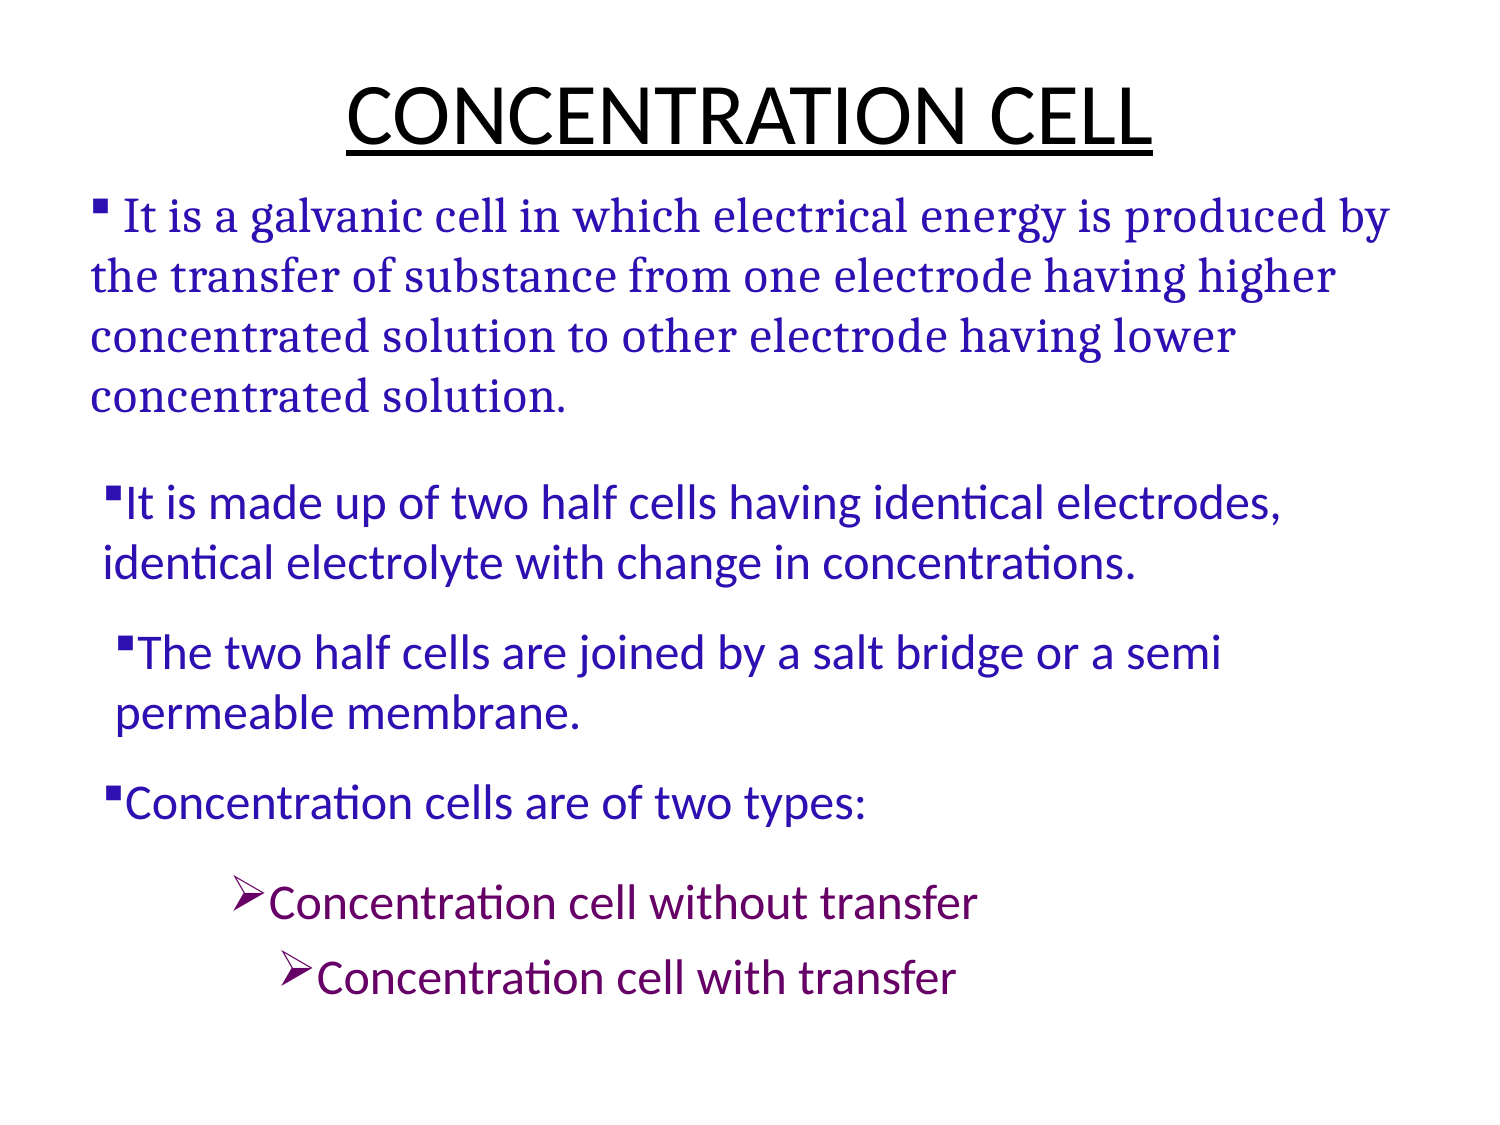

# CONCENTRATION CELL
 It is a galvanic cell in which electrical energy is produced by the transfer of substance from one electrode having higher concentrated solution to other electrode having lower concentrated solution.

It is made up of two half cells having identical electrodes, identical electrolyte with change in concentrations.

The two half cells are joined by a salt bridge or a semi permeable membrane.

Concentration cells are of two types:

Concentration cell without transfer

Concentration cell with transfer